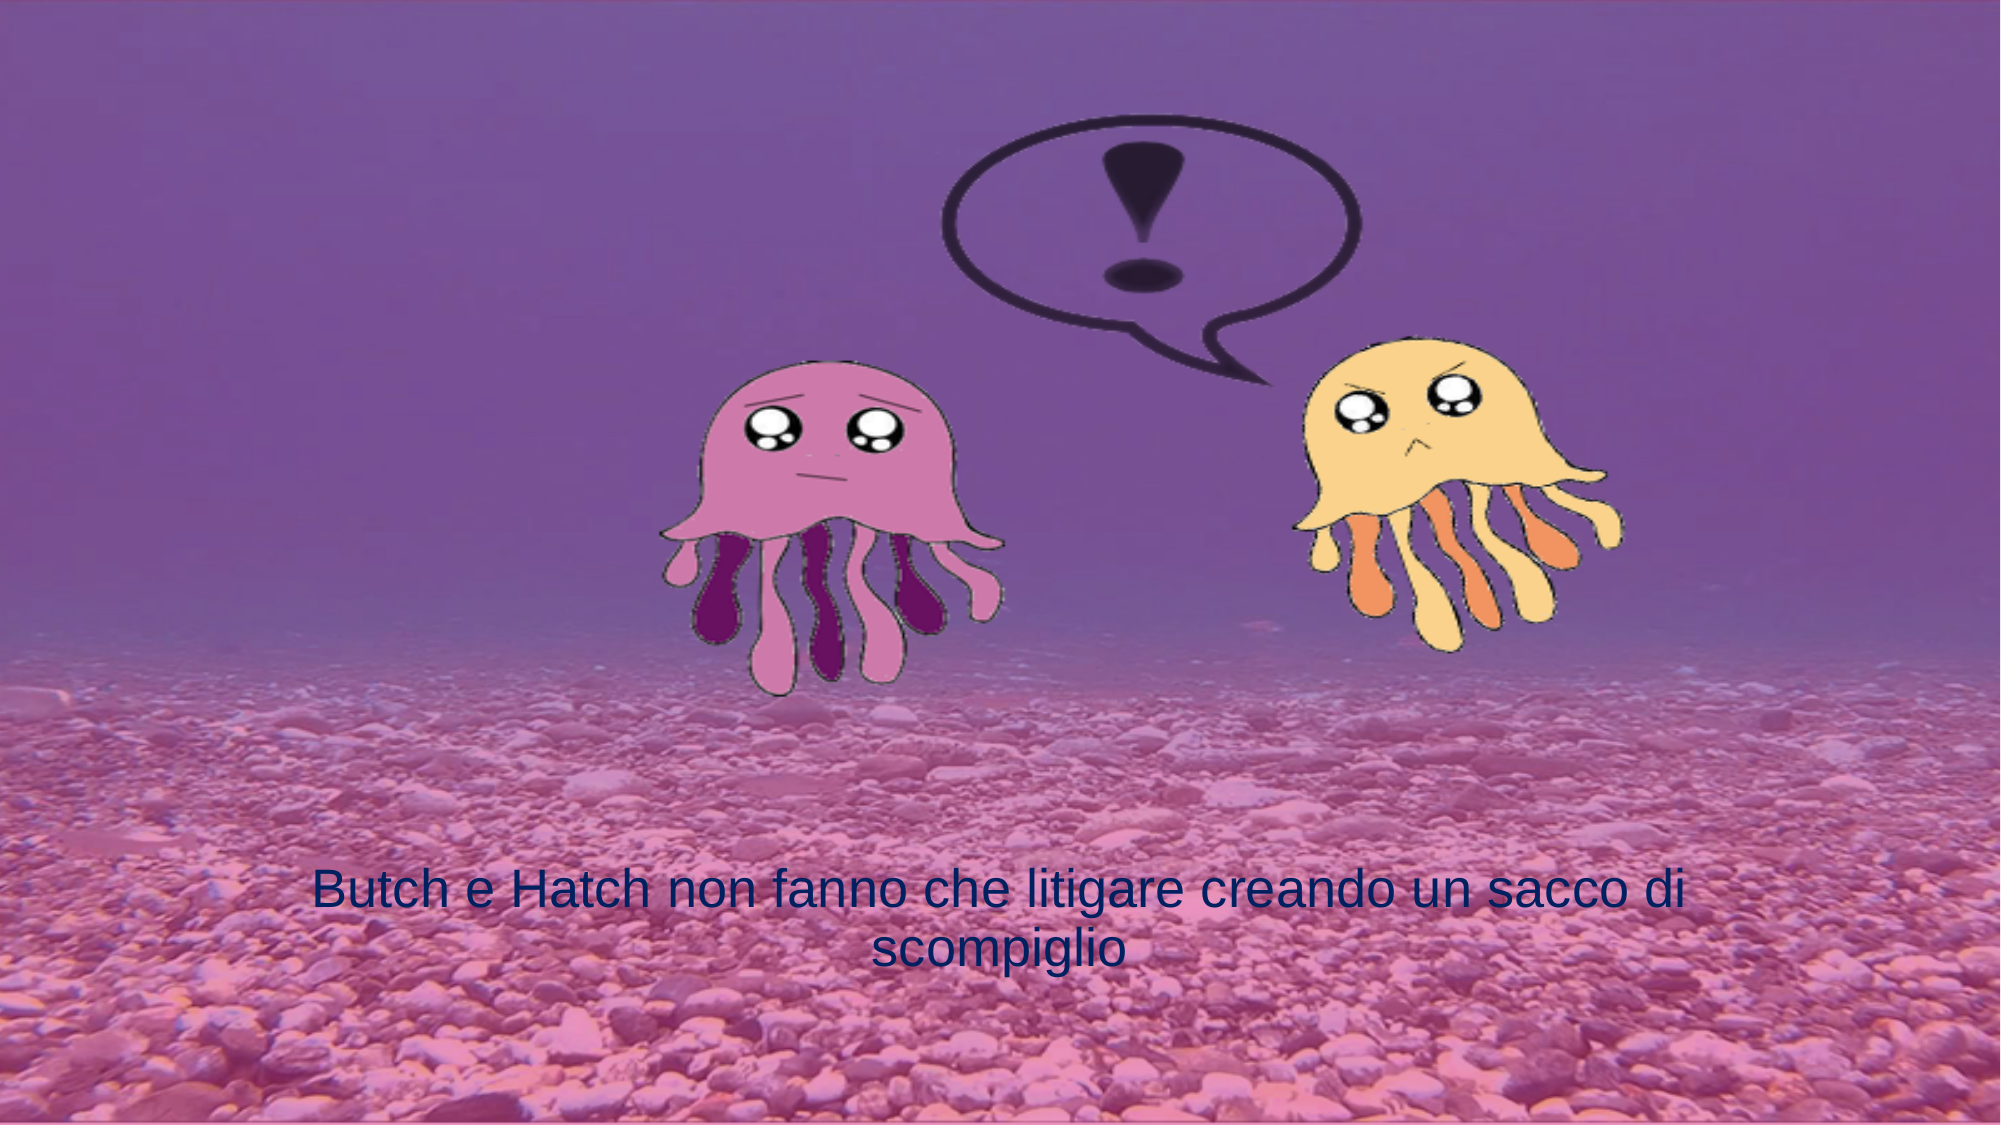

#
Butch e Hatch non fanno che litigare creando un sacco di scompiglio